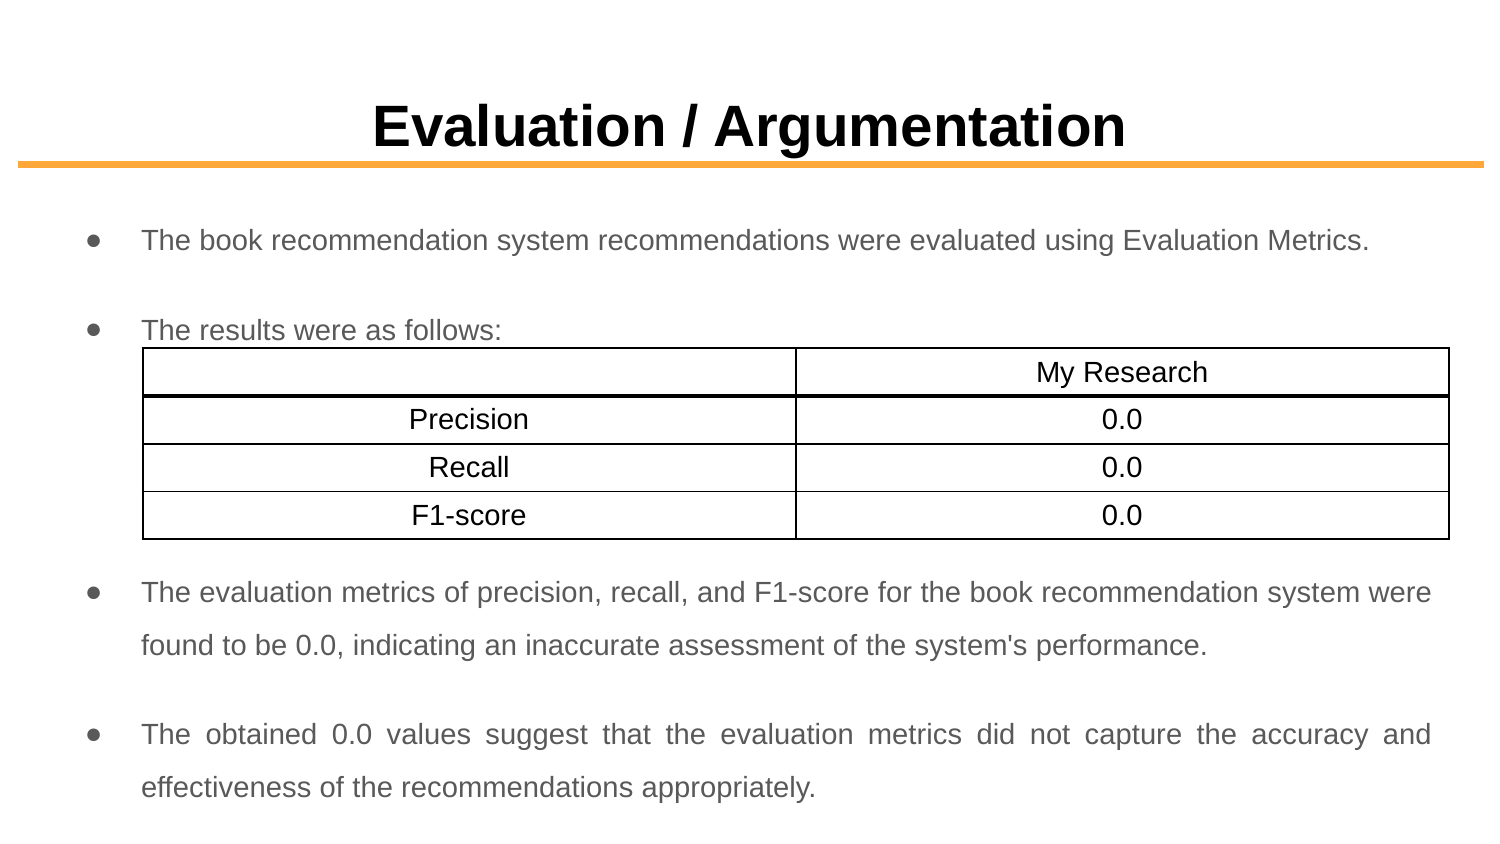

# Evaluation / Argumentation
The book recommendation system recommendations were evaluated using Evaluation Metrics.

The results were as follows:

The evaluation metrics of precision, recall, and F1-score for the book recommendation system were found to be 0.0, indicating an inaccurate assessment of the system's performance.

The obtained 0.0 values suggest that the evaluation metrics did not capture the accuracy and effectiveness of the recommendations appropriately.

|  | My Research |
| --- | --- |
| Precision | 0.0 |
| Recall | 0.0 |
| F1-score | 0.0 |